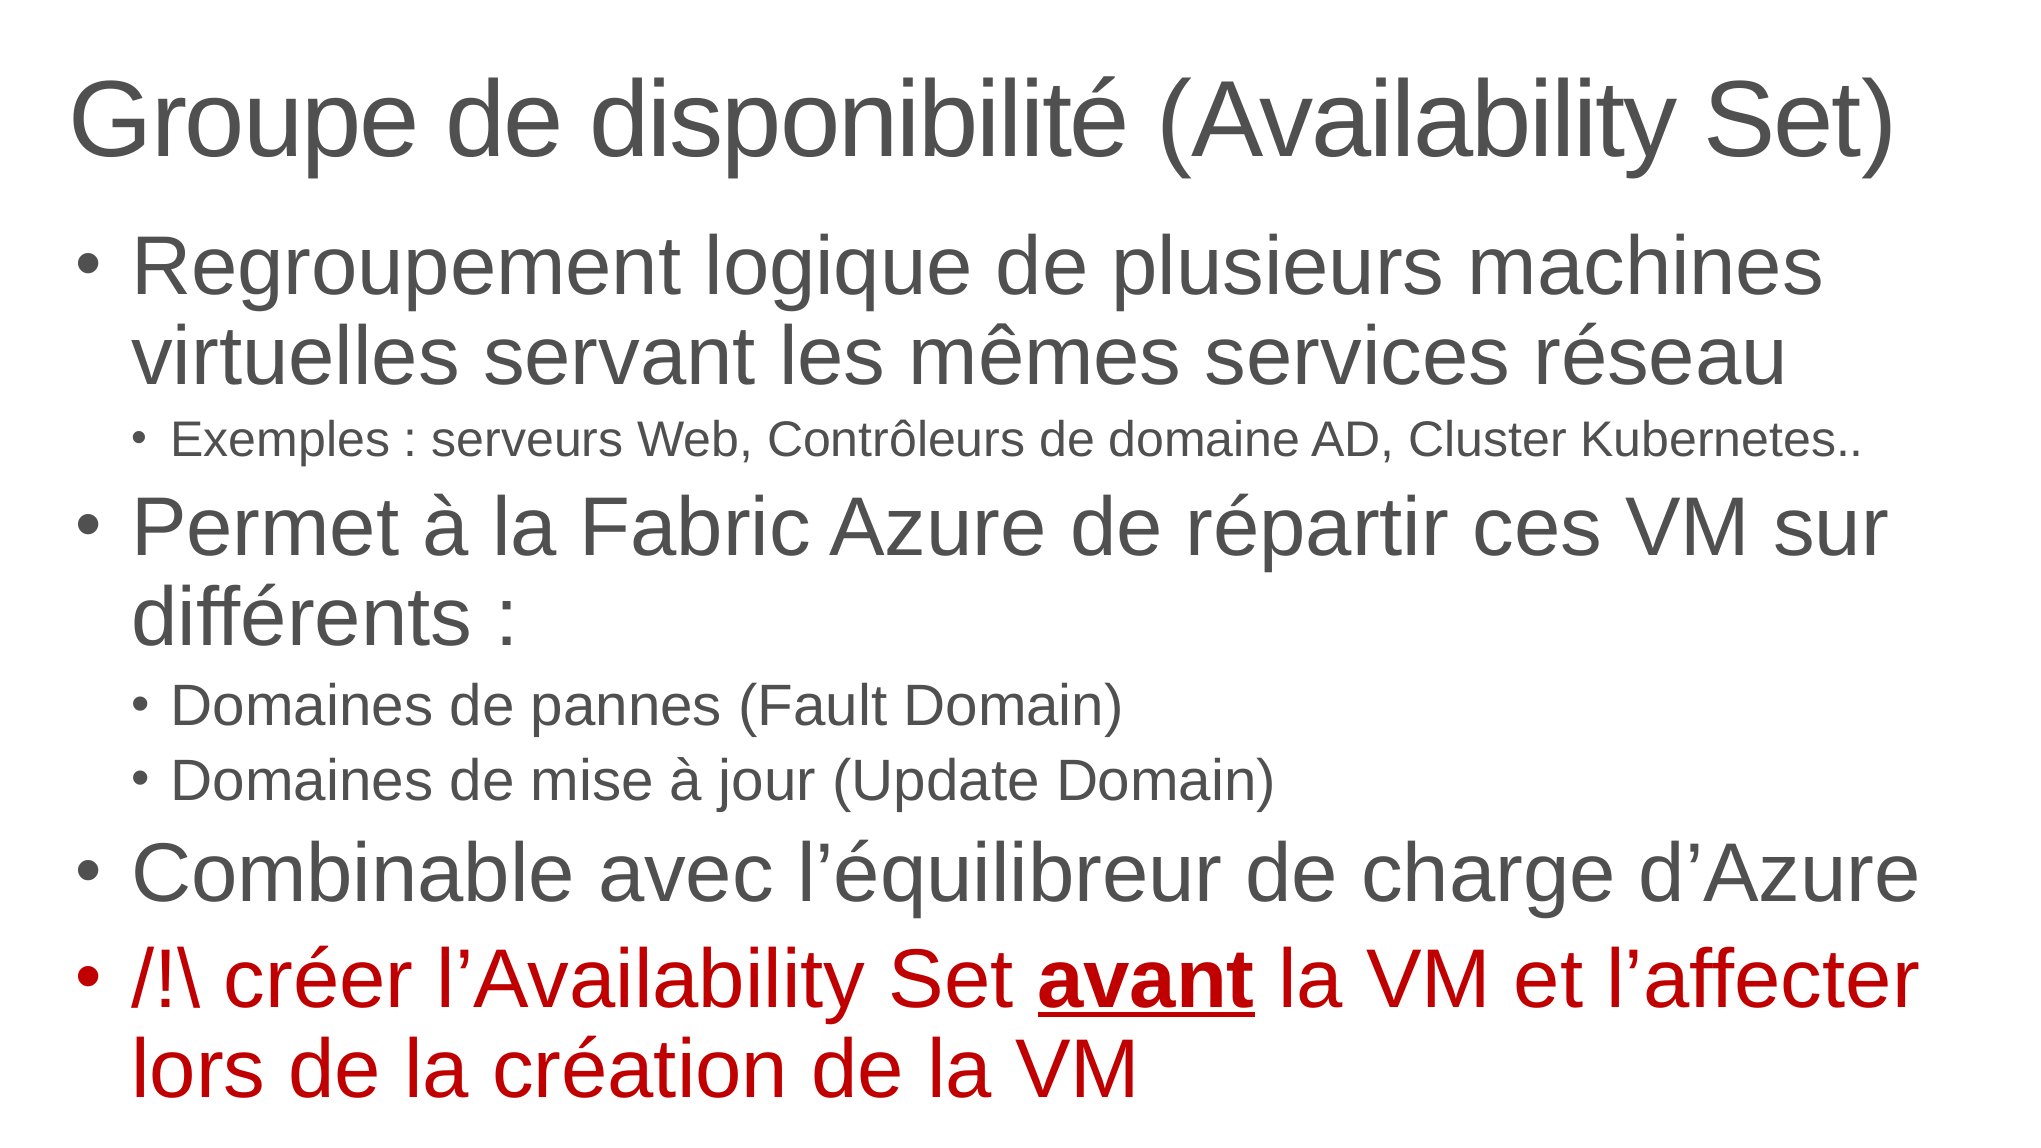

# Groupe de disponibilité (Availability Set)
Regroupement logique de plusieurs machines virtuelles servant les mêmes services réseau
Exemples : serveurs Web, Contrôleurs de domaine AD, Cluster Kubernetes..
Permet à la Fabric Azure de répartir ces VM sur différents :
Domaines de pannes (Fault Domain)
Domaines de mise à jour (Update Domain)
Combinable avec l’équilibreur de charge d’Azure
/!\ créer l’Availability Set avant la VM et l’affecter lors de la création de la VM